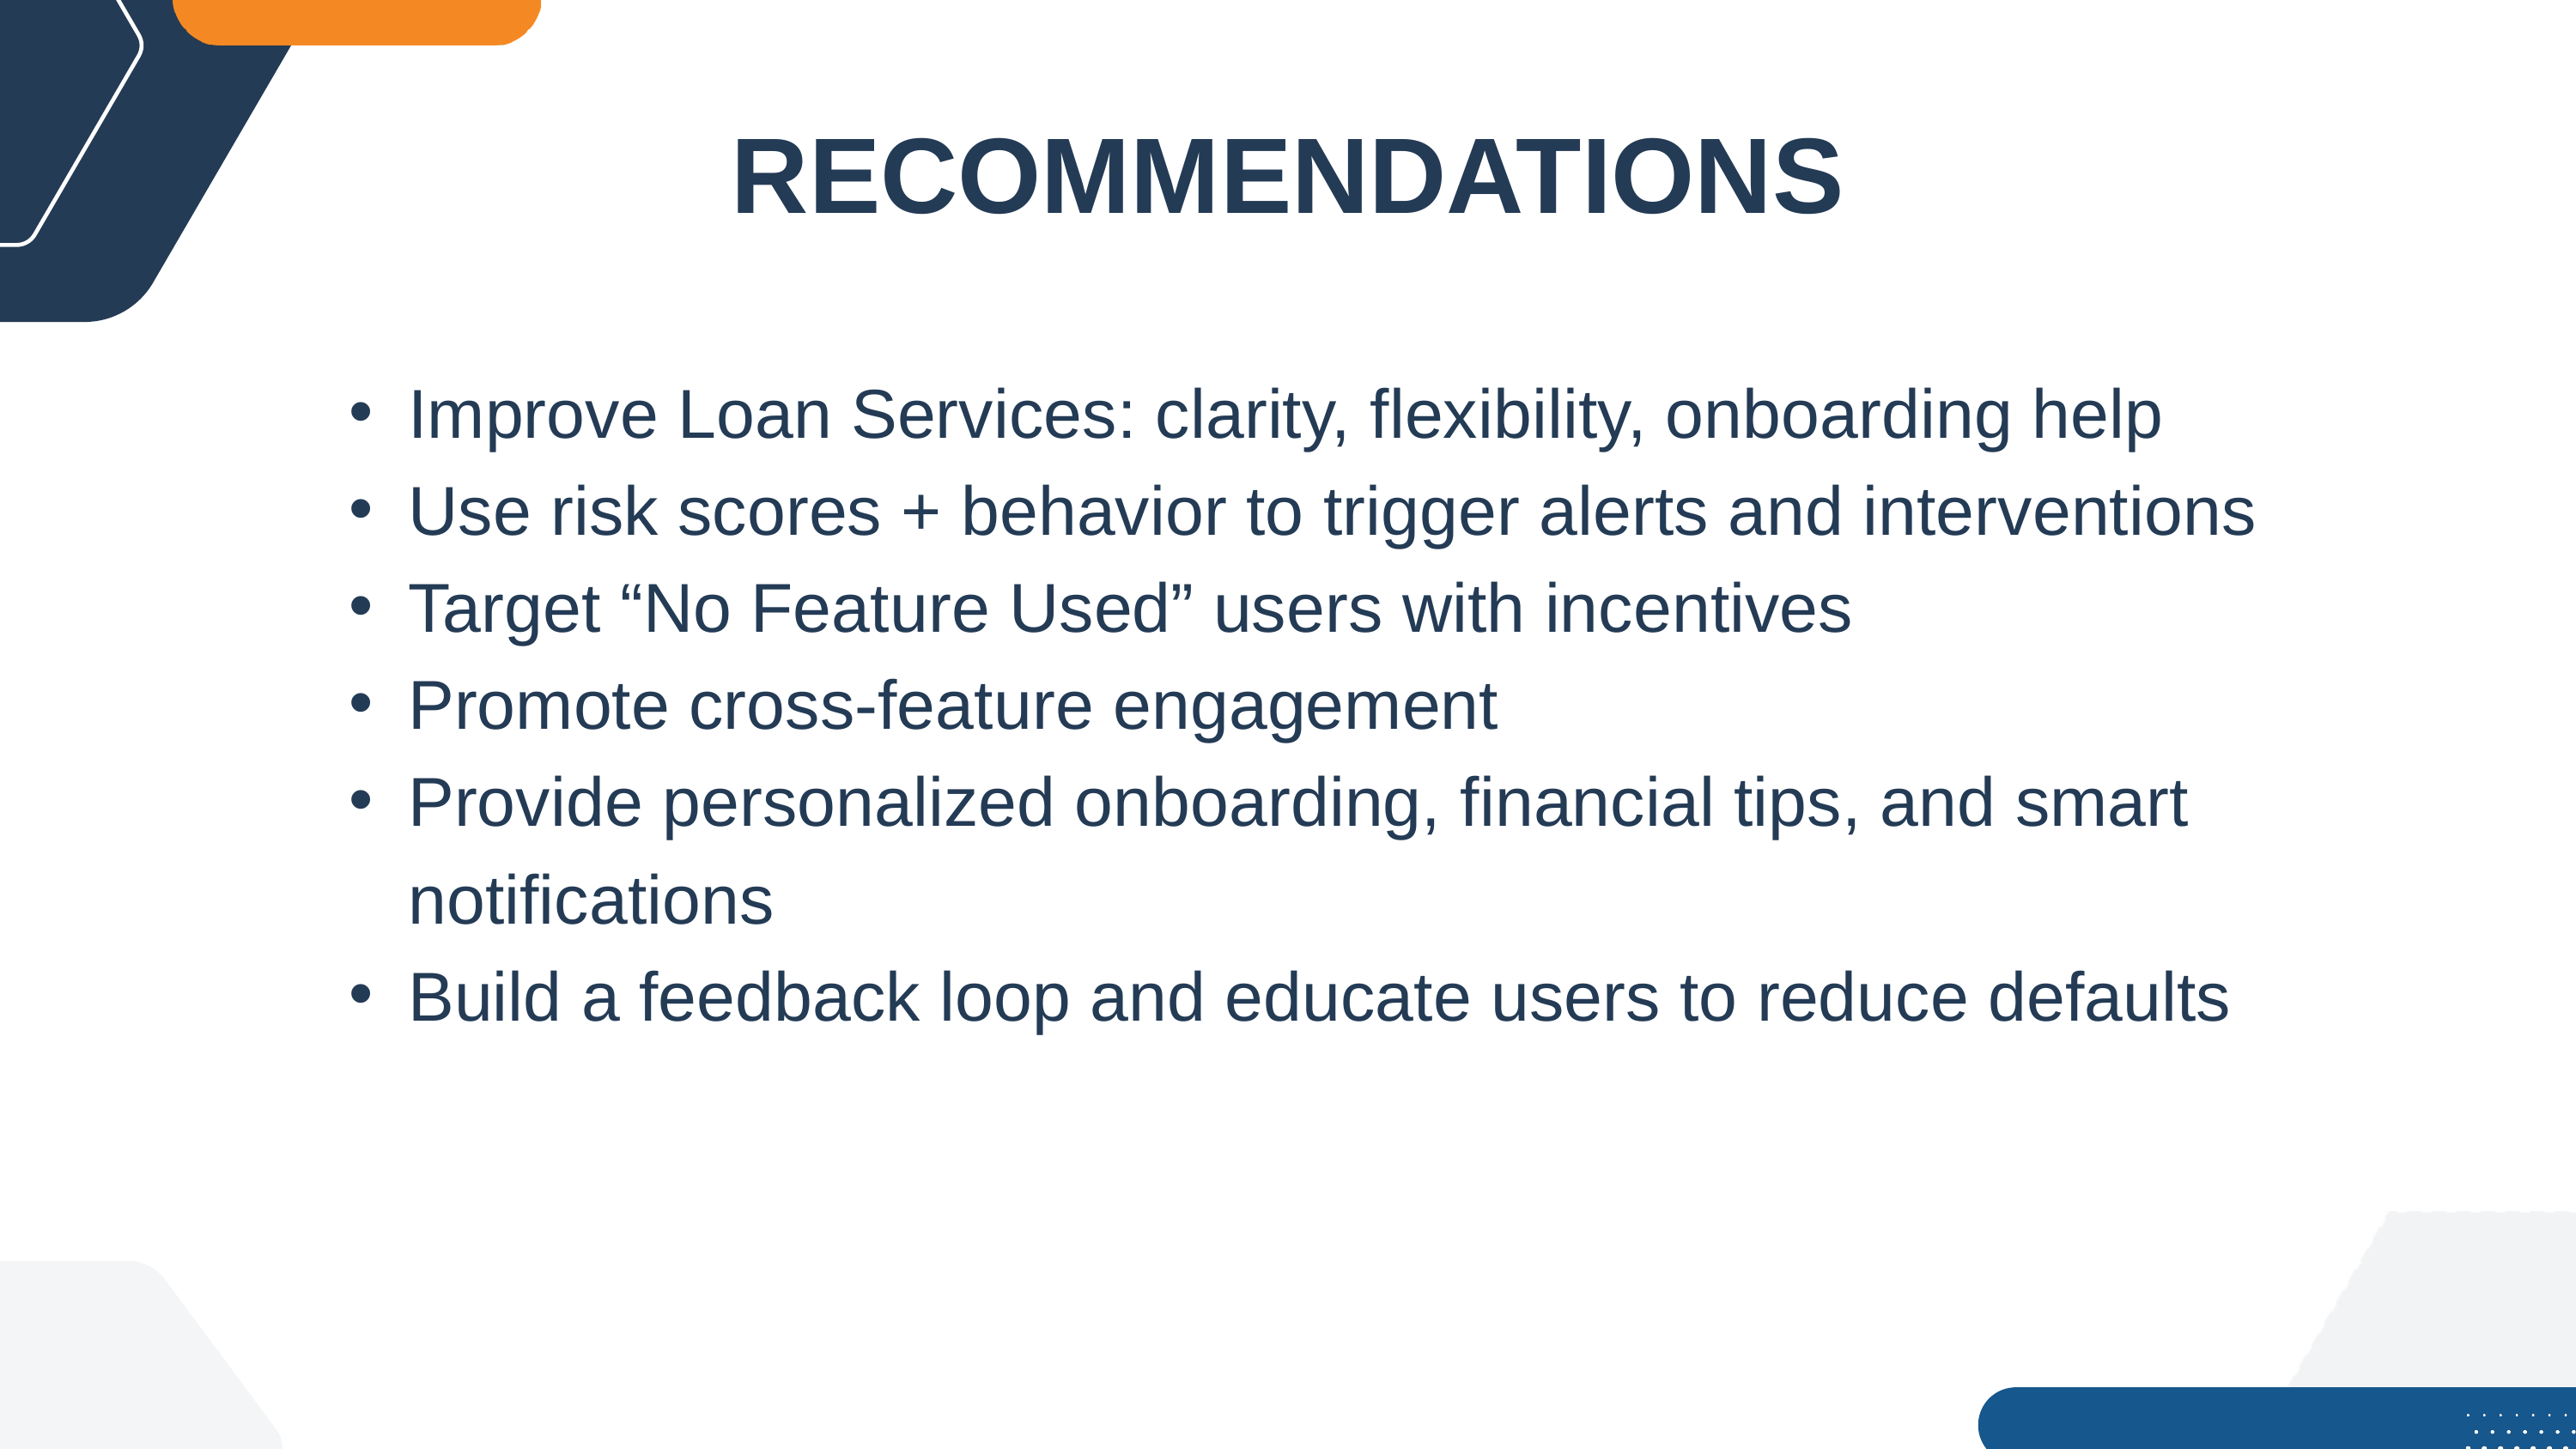

RECOMMENDATIONS
Improve Loan Services: clarity, flexibility, onboarding help
Use risk scores + behavior to trigger alerts and interventions
Target “No Feature Used” users with incentives
Promote cross-feature engagement
Provide personalized onboarding, financial tips, and smart notifications
Build a feedback loop and educate users to reduce defaults

20%
10%
30%
25%